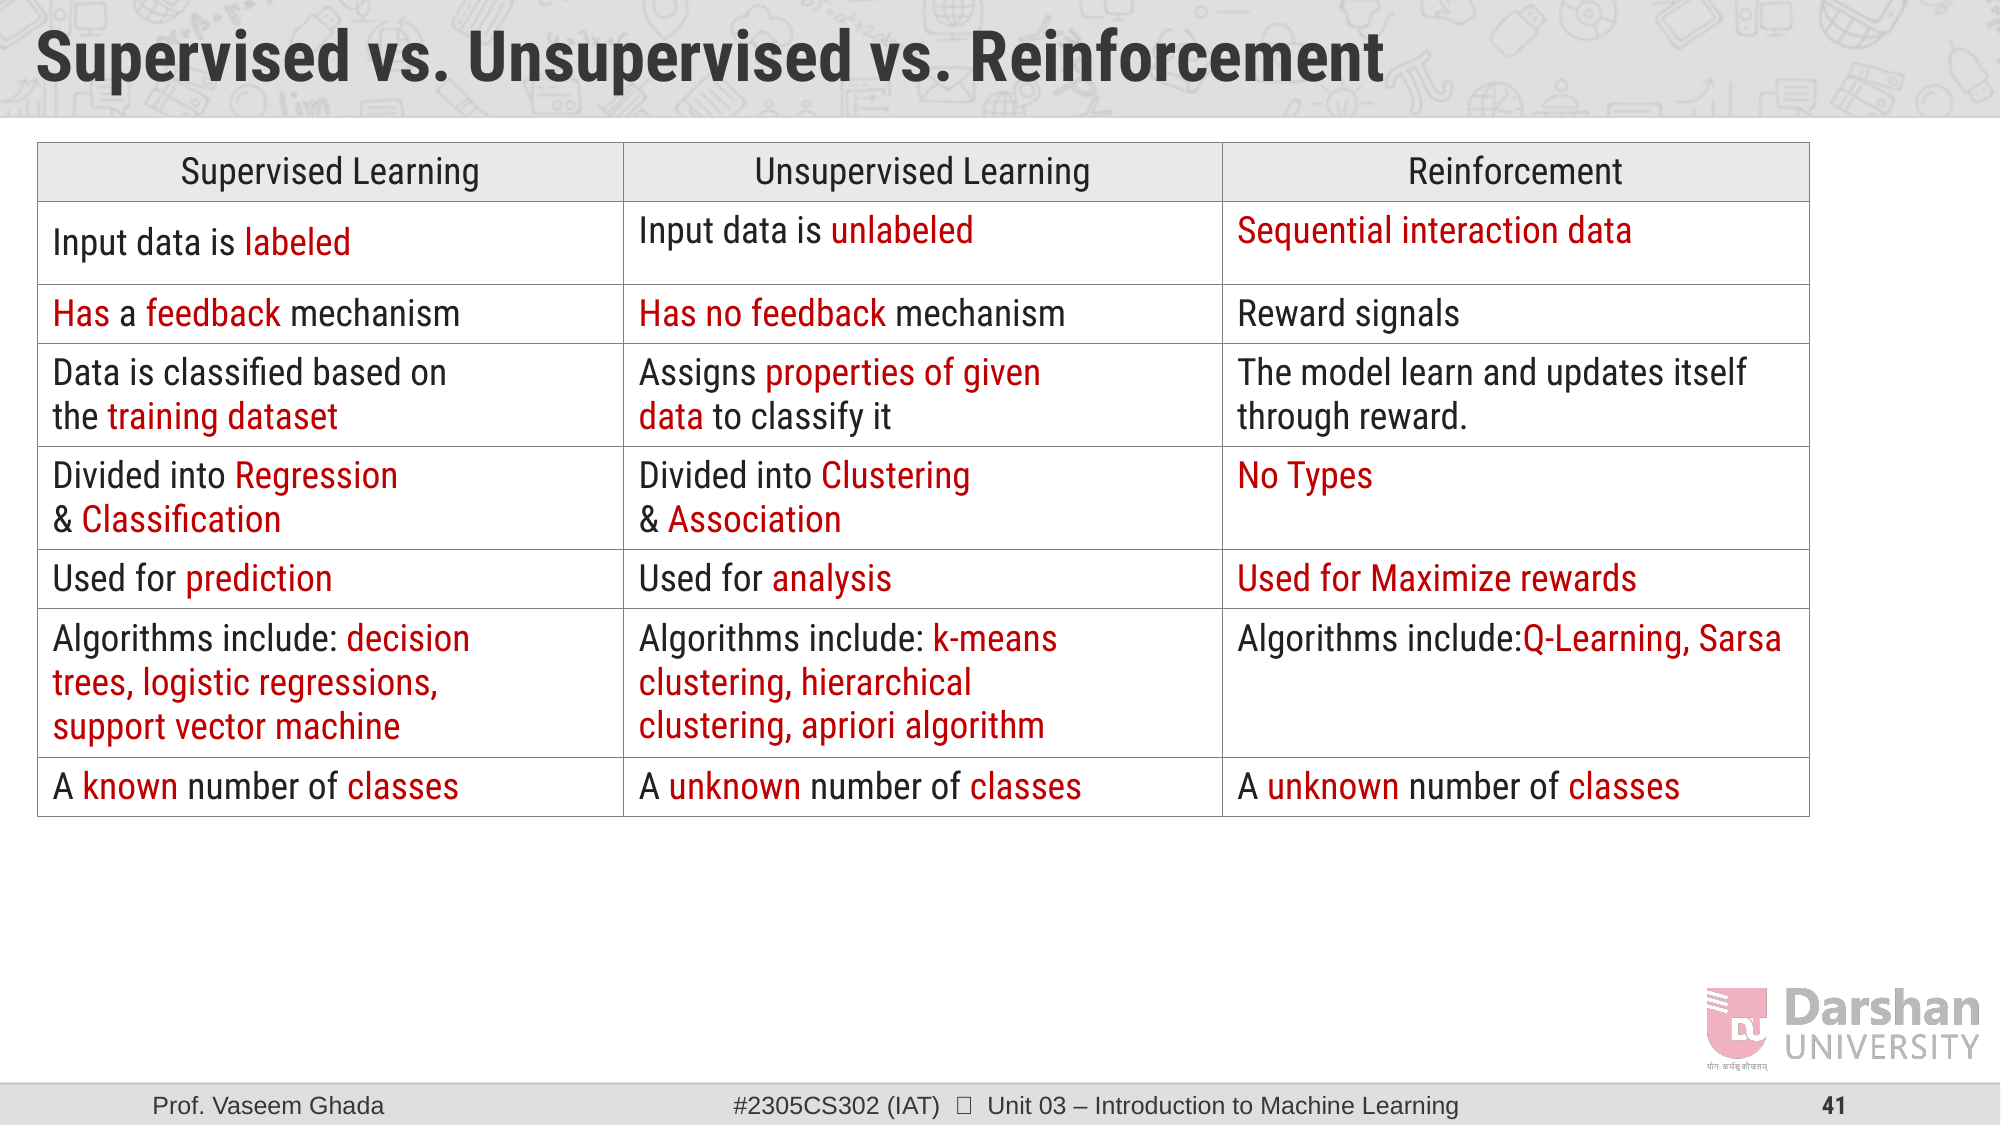

# Supervised vs. Unsupervised vs. Reinforcement
| Supervised Learning | Unsupervised Learning | Reinforcement |
| --- | --- | --- |
| Input data is labeled | Input data is unlabeled | Sequential interaction data |
| Has a feedback mechanism | Has no feedback mechanism | Reward signals |
| Data is classified based on the training dataset | Assigns properties of given data to classify it | The model learn and updates itself through reward. |
| Divided into Regression & Classification | Divided into Clustering & Association | No Types |
| Used for prediction | Used for analysis | Used for Maximize rewards |
| Algorithms include: decision trees, logistic regressions, support vector machine | Algorithms include: k-means clustering, hierarchical clustering, apriori algorithm | Algorithms include:Q-Learning, Sarsa |
| A known number of classes | A unknown number of classes | A unknown number of classes |